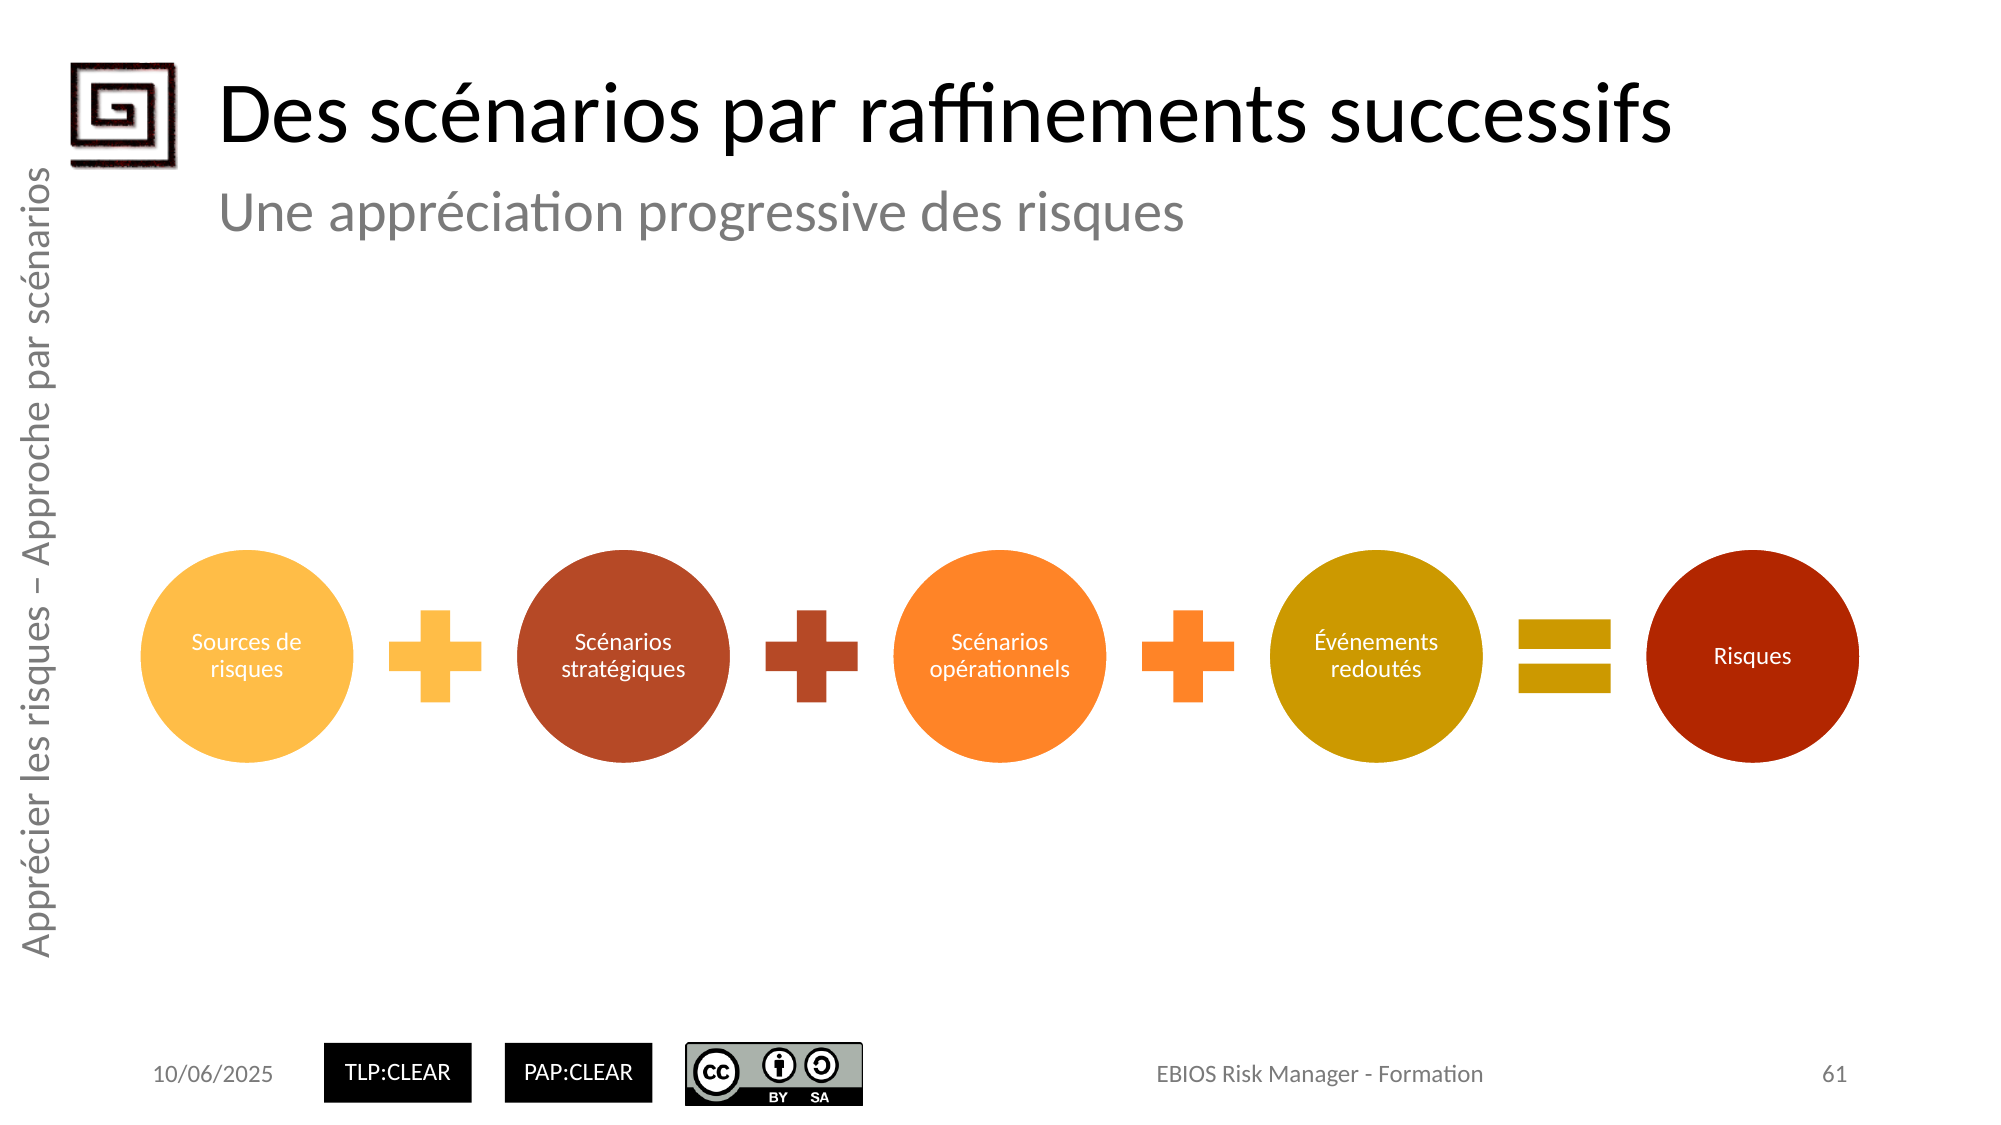

# Des scénarios par raffinements successifs
Une appréciation progressive des risques
Sources de risques

Scénarios stratégiques

Scénarios opérationnels

Événements redoutés

Risques
Apprécier les risques – Approche par scénarios
10/06/2025
EBIOS Risk Manager - Formation
61